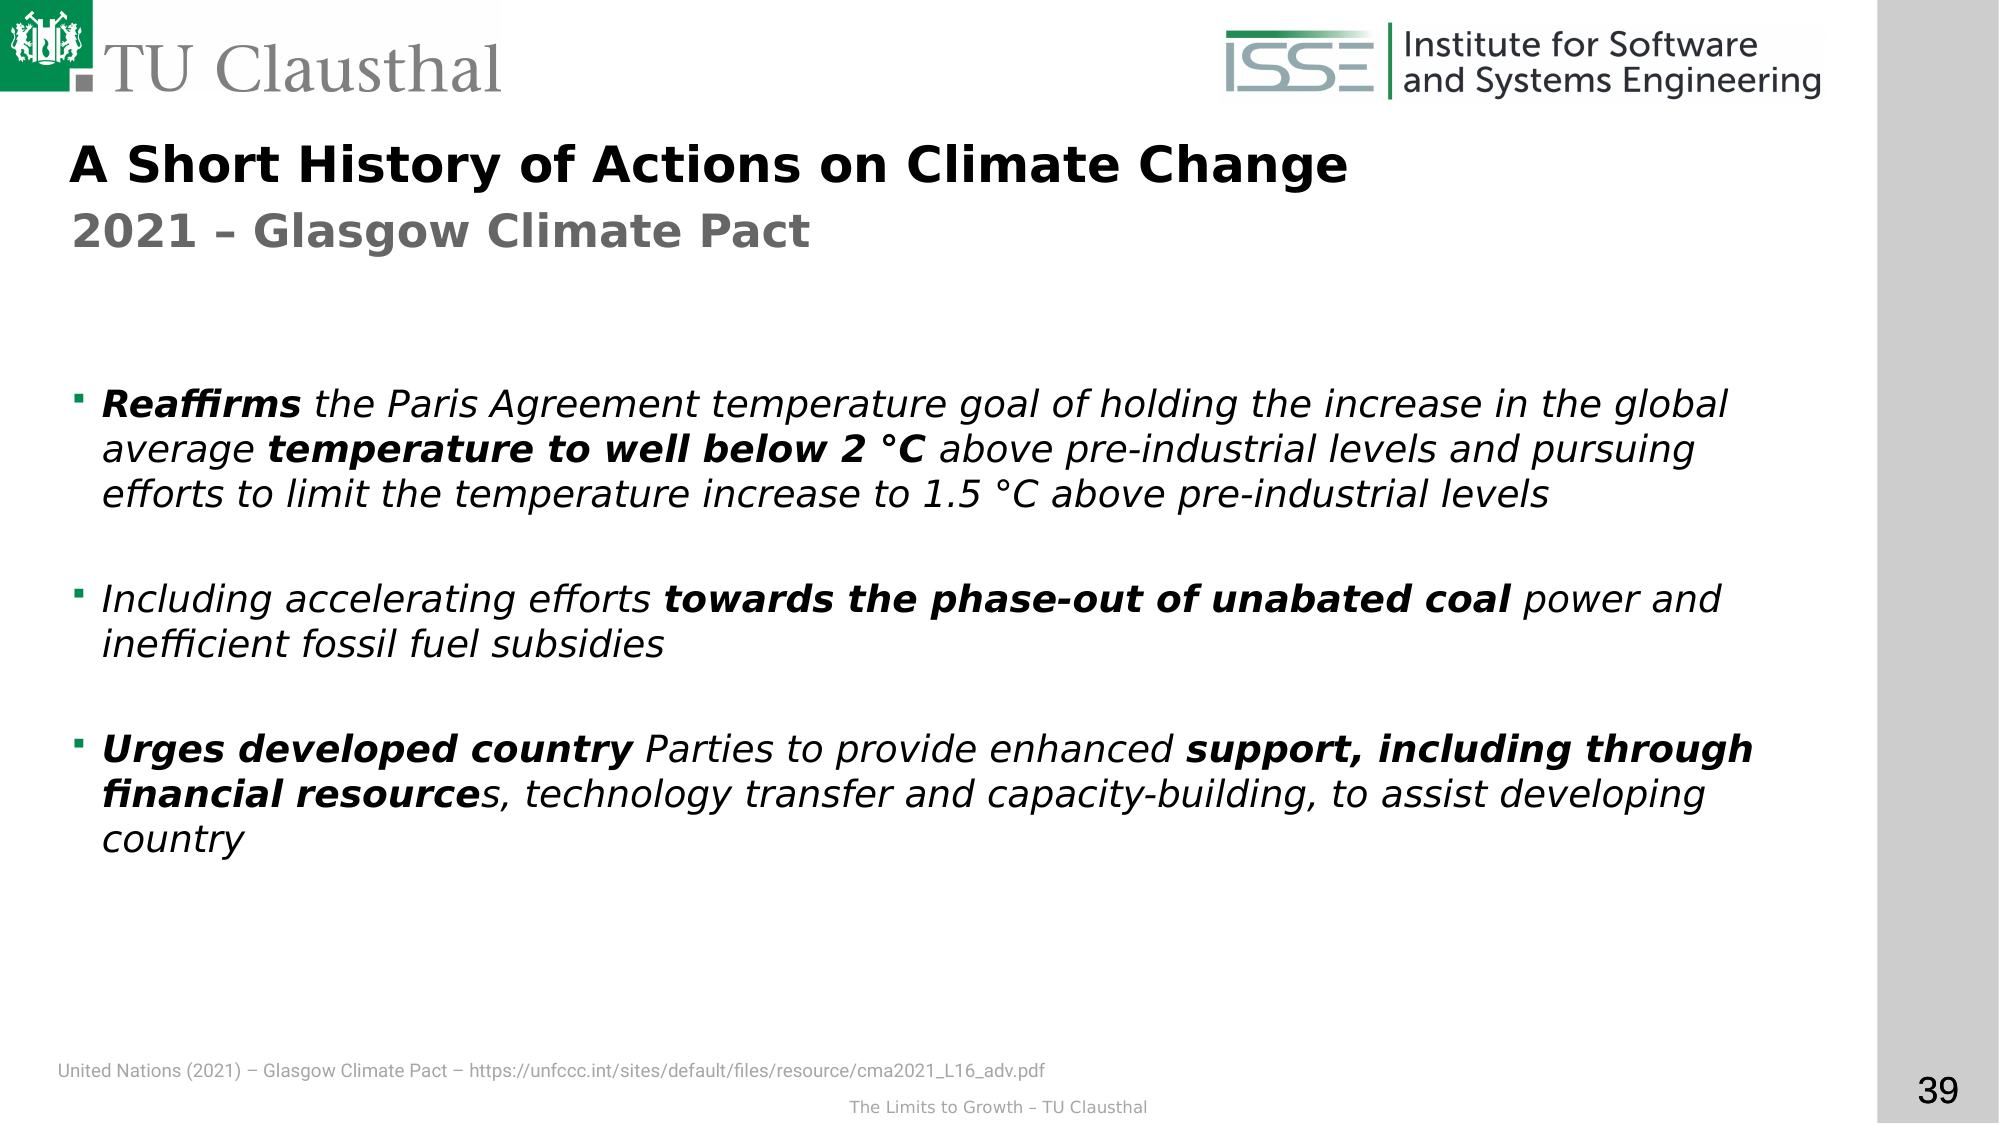

A Short History of Actions on Climate Change
2021 – Glasgow Climate Pact

Reaffirms the Paris Agreement temperature goal of holding the increase in the global average temperature to well below 2 °C above pre-industrial levels and pursuing efforts to limit the temperature increase to 1.5 °C above pre-industrial levels

Including accelerating efforts towards the phase-out of unabated coal power and inefficient fossil fuel subsidies

Urges developed country Parties to provide enhanced support, including through financial resources, technology transfer and capacity-building, to assist developing country
United Nations (2021) – Glasgow Climate Pact – https://unfccc.int/sites/default/files/resource/cma2021_L16_adv.pdf